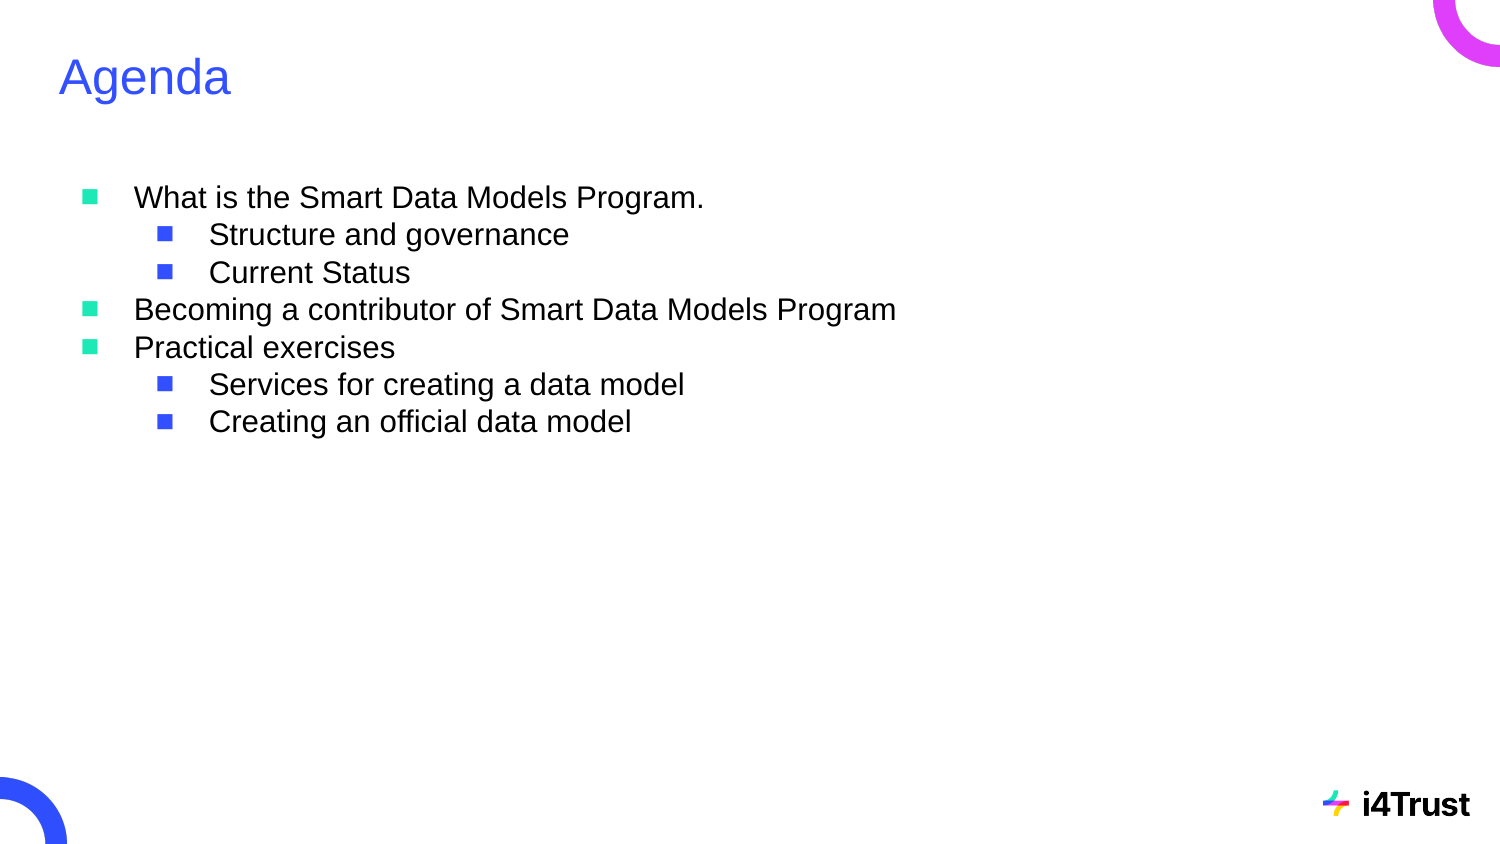

# Agenda
What is the Smart Data Models Program.
Structure and governance
Current Status
Becoming a contributor of Smart Data Models Program
Practical exercises
Services for creating a data model
Creating an official data model